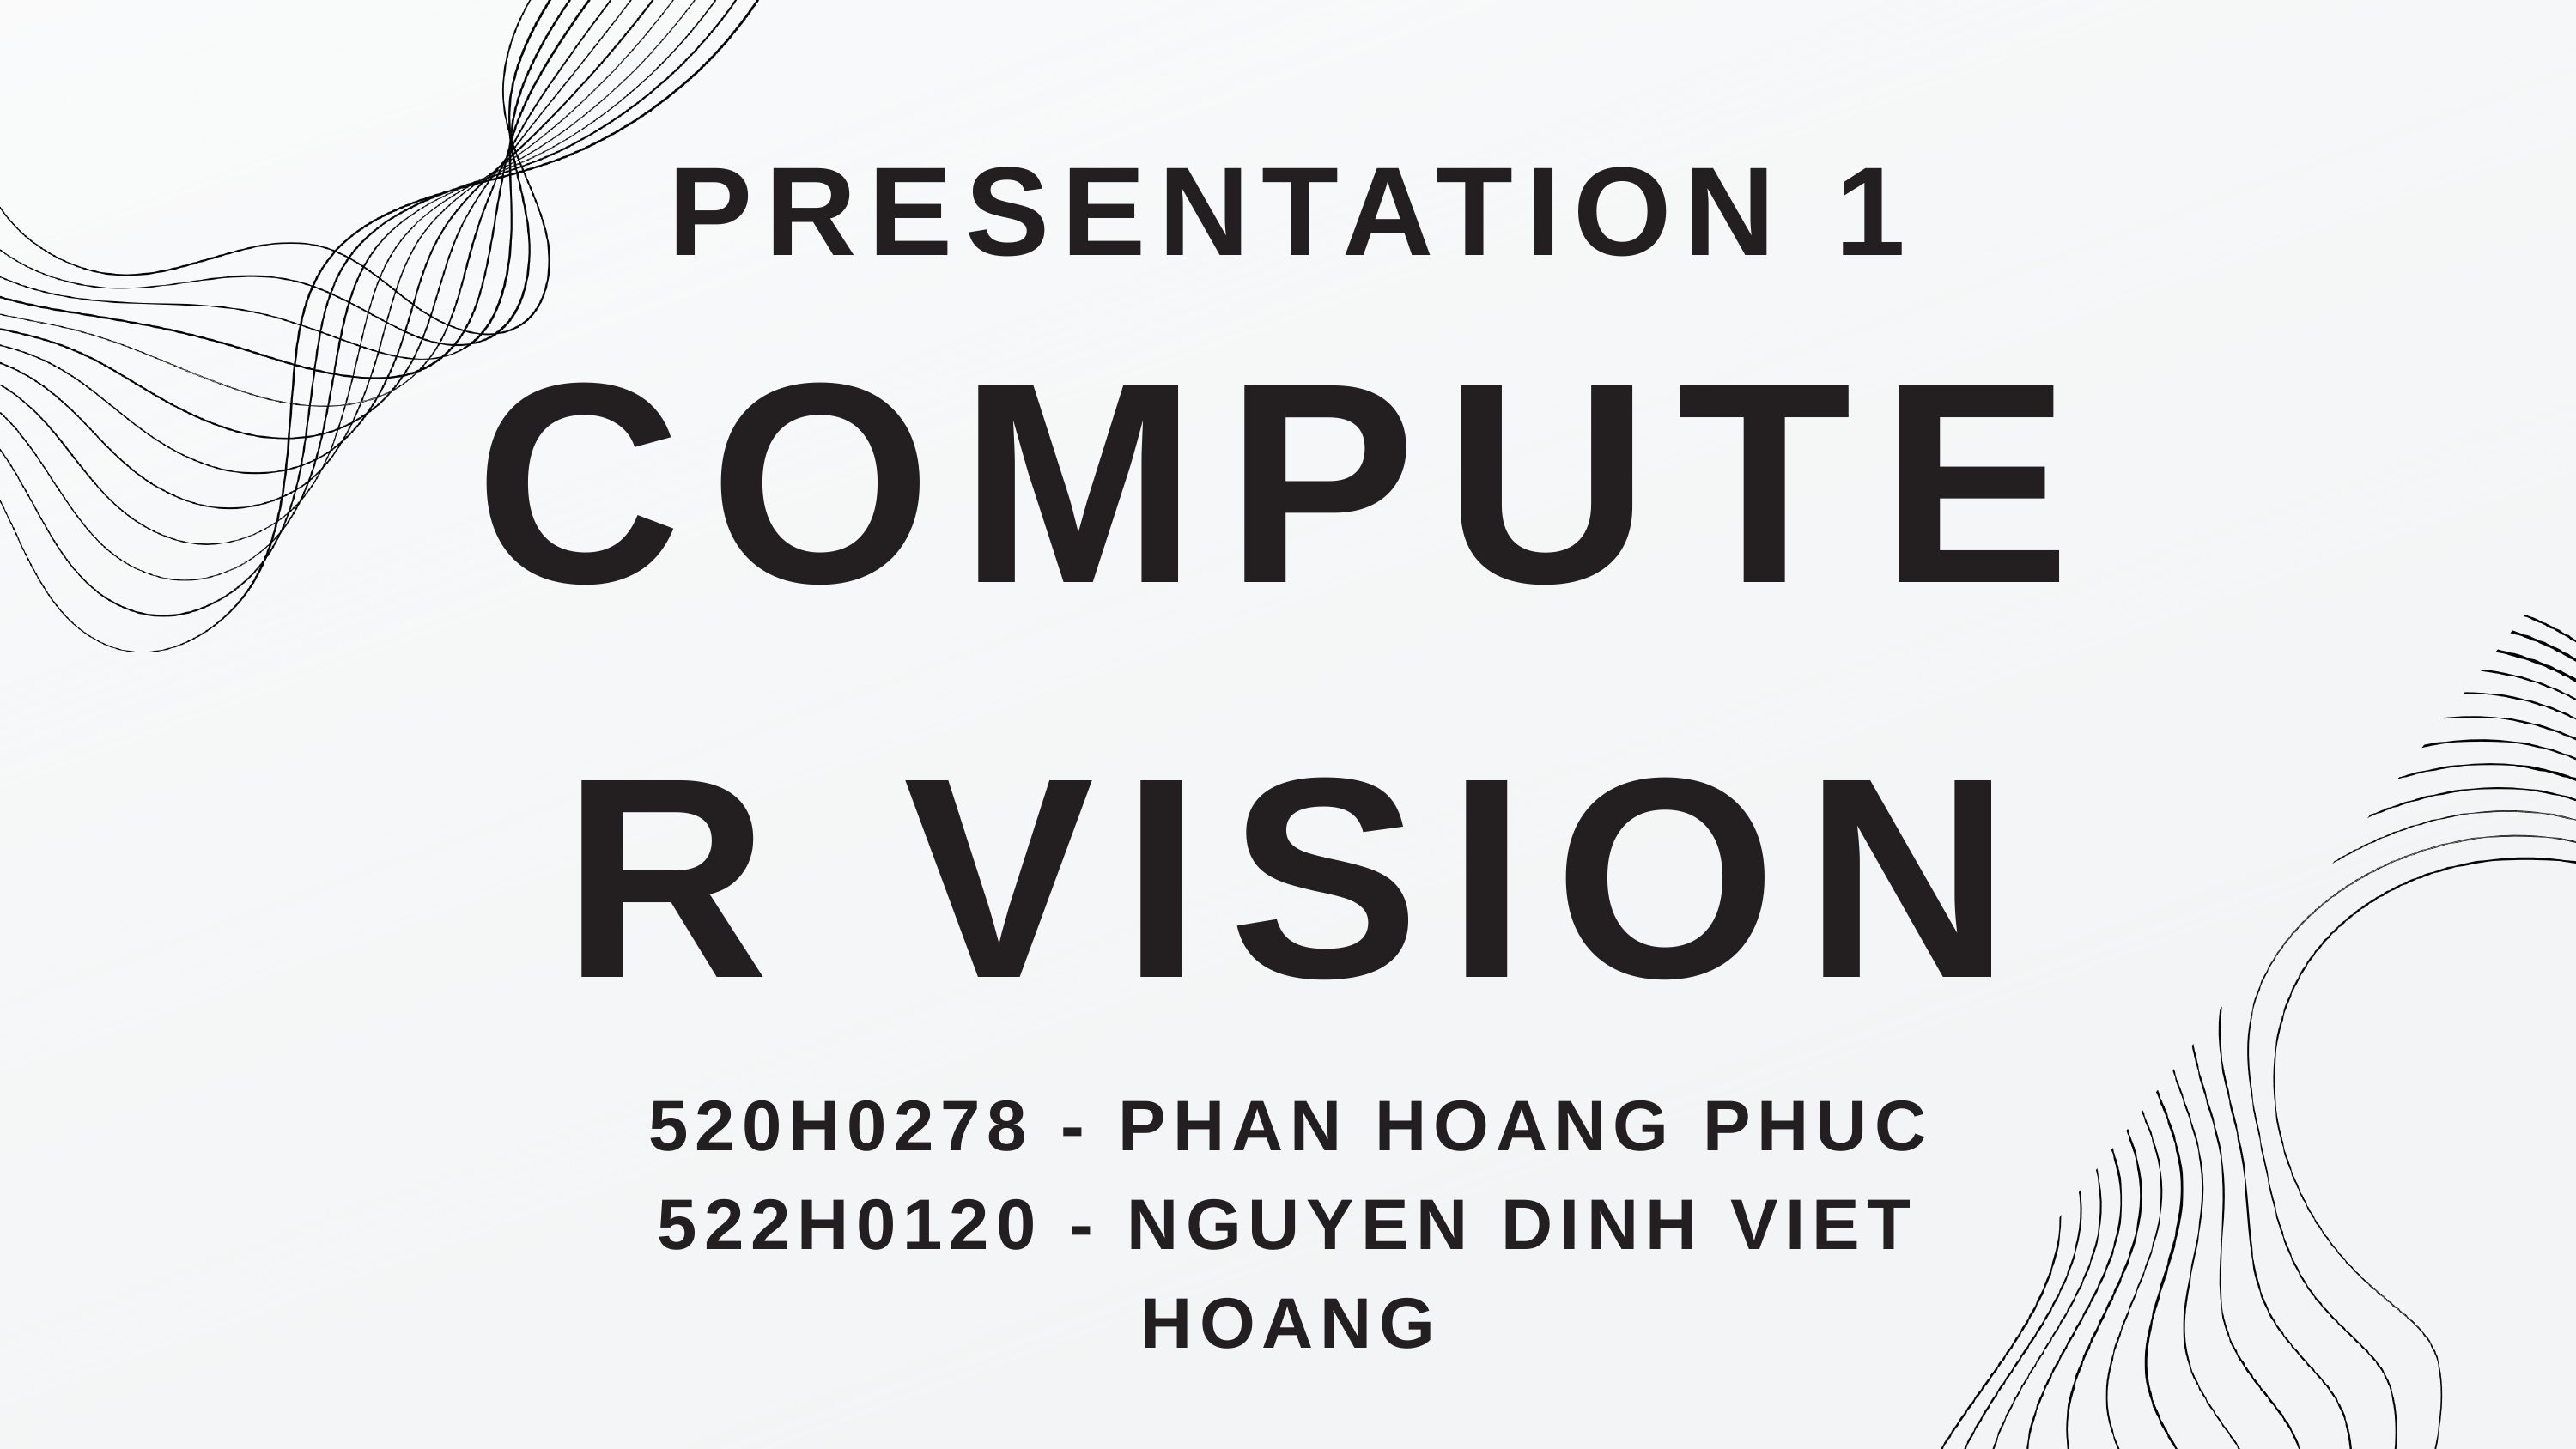

PRESENTATION 1
COMPUTER VISION

520H0278 - PHAN HOANG PHUC
522H0120 - NGUYEN DINH VIET HOANG